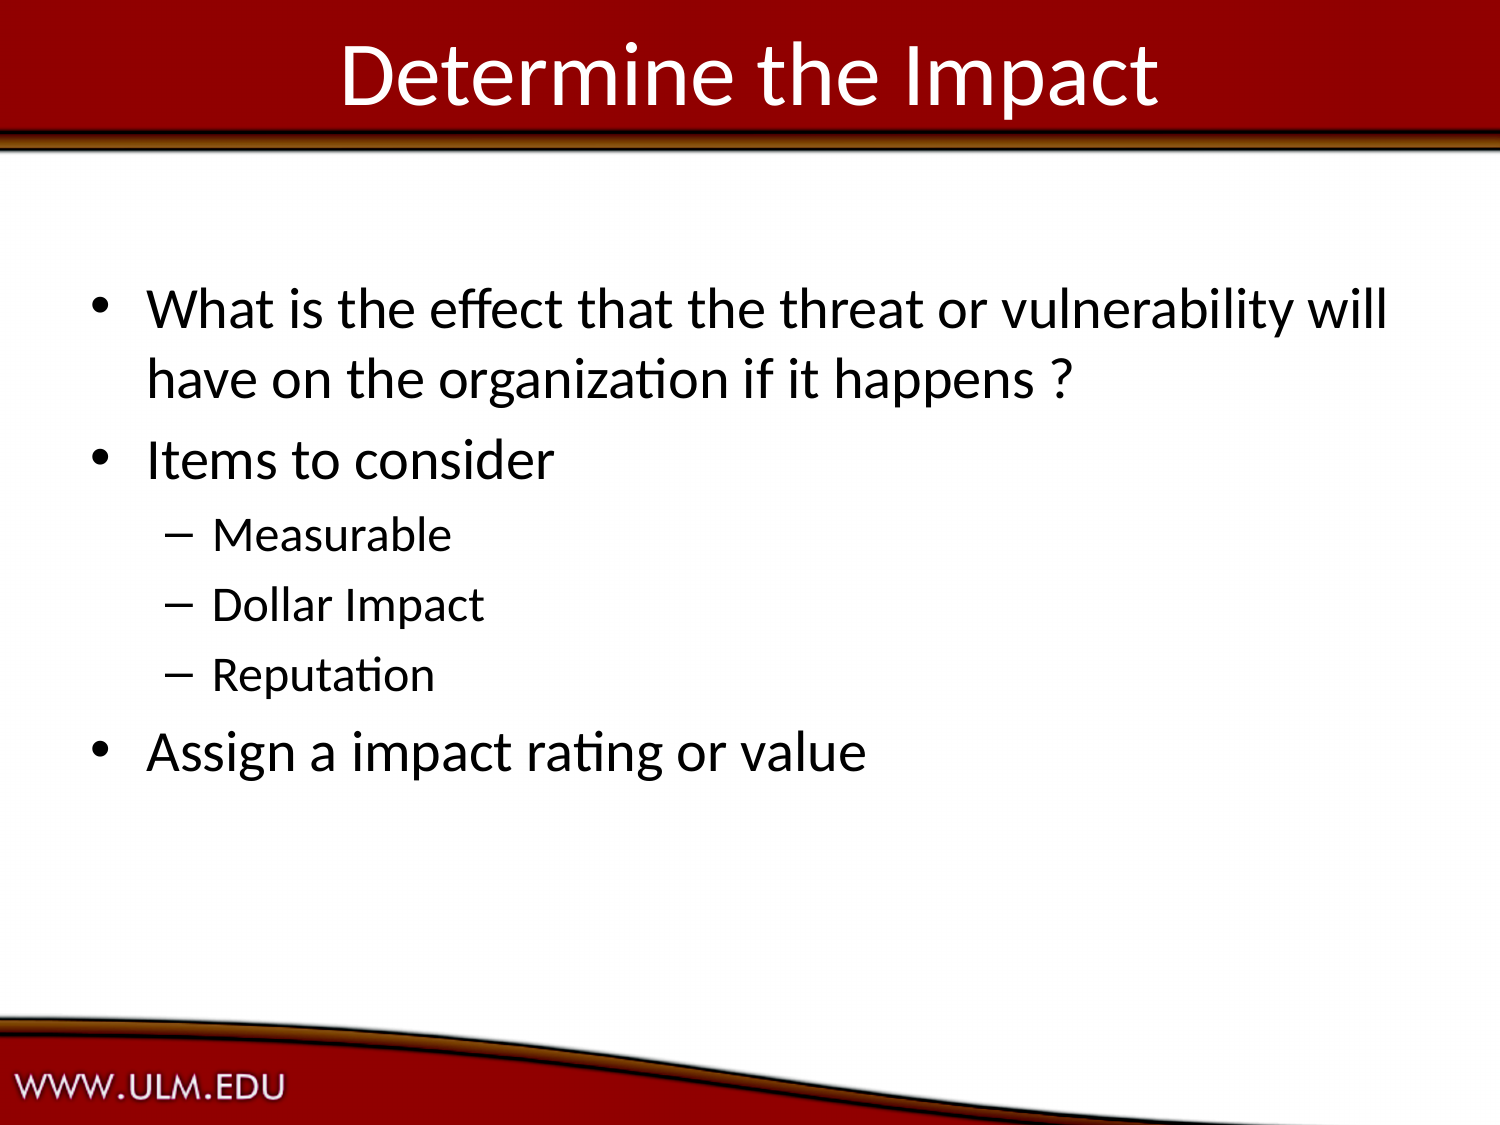

# Determine the Impact
What is the effect that the threat or vulnerability will have on the organization if it happens ?
Items to consider
Measurable
Dollar Impact
Reputation
Assign a impact rating or value